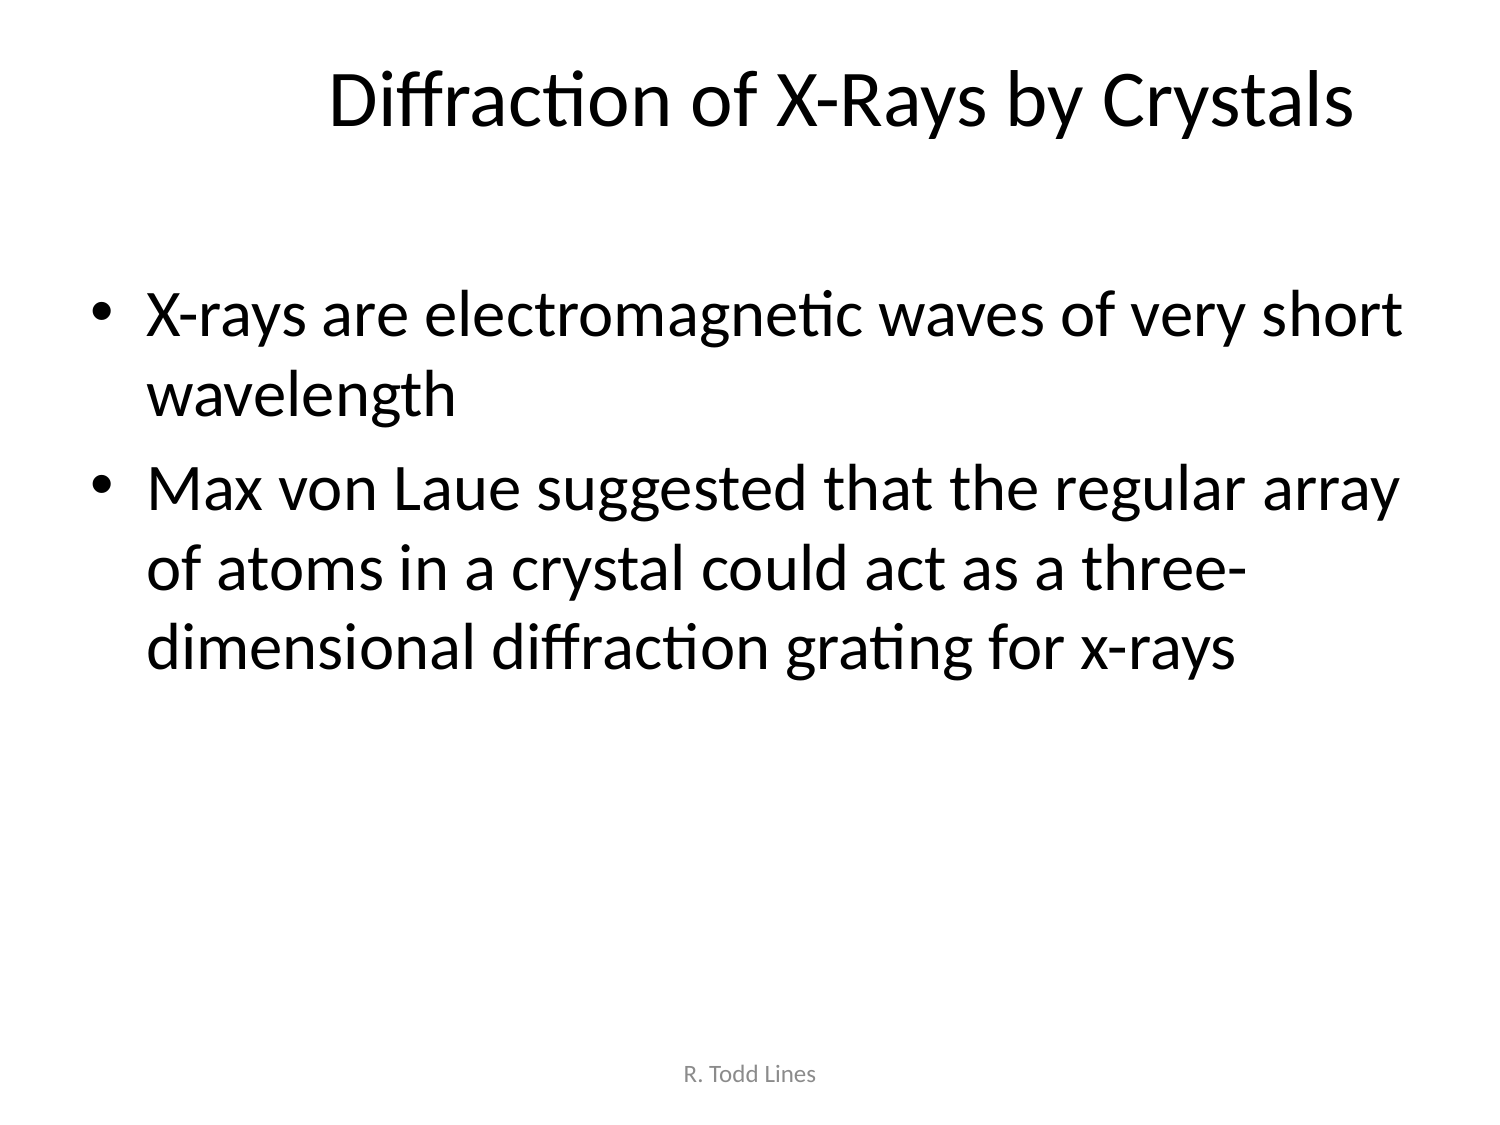

# Diffraction of X-Rays by Crystals
X-rays are electromagnetic waves of very short wavelength
Max von Laue suggested that the regular array of atoms in a crystal could act as a three-dimensional diffraction grating for x-rays

R. Todd Lines